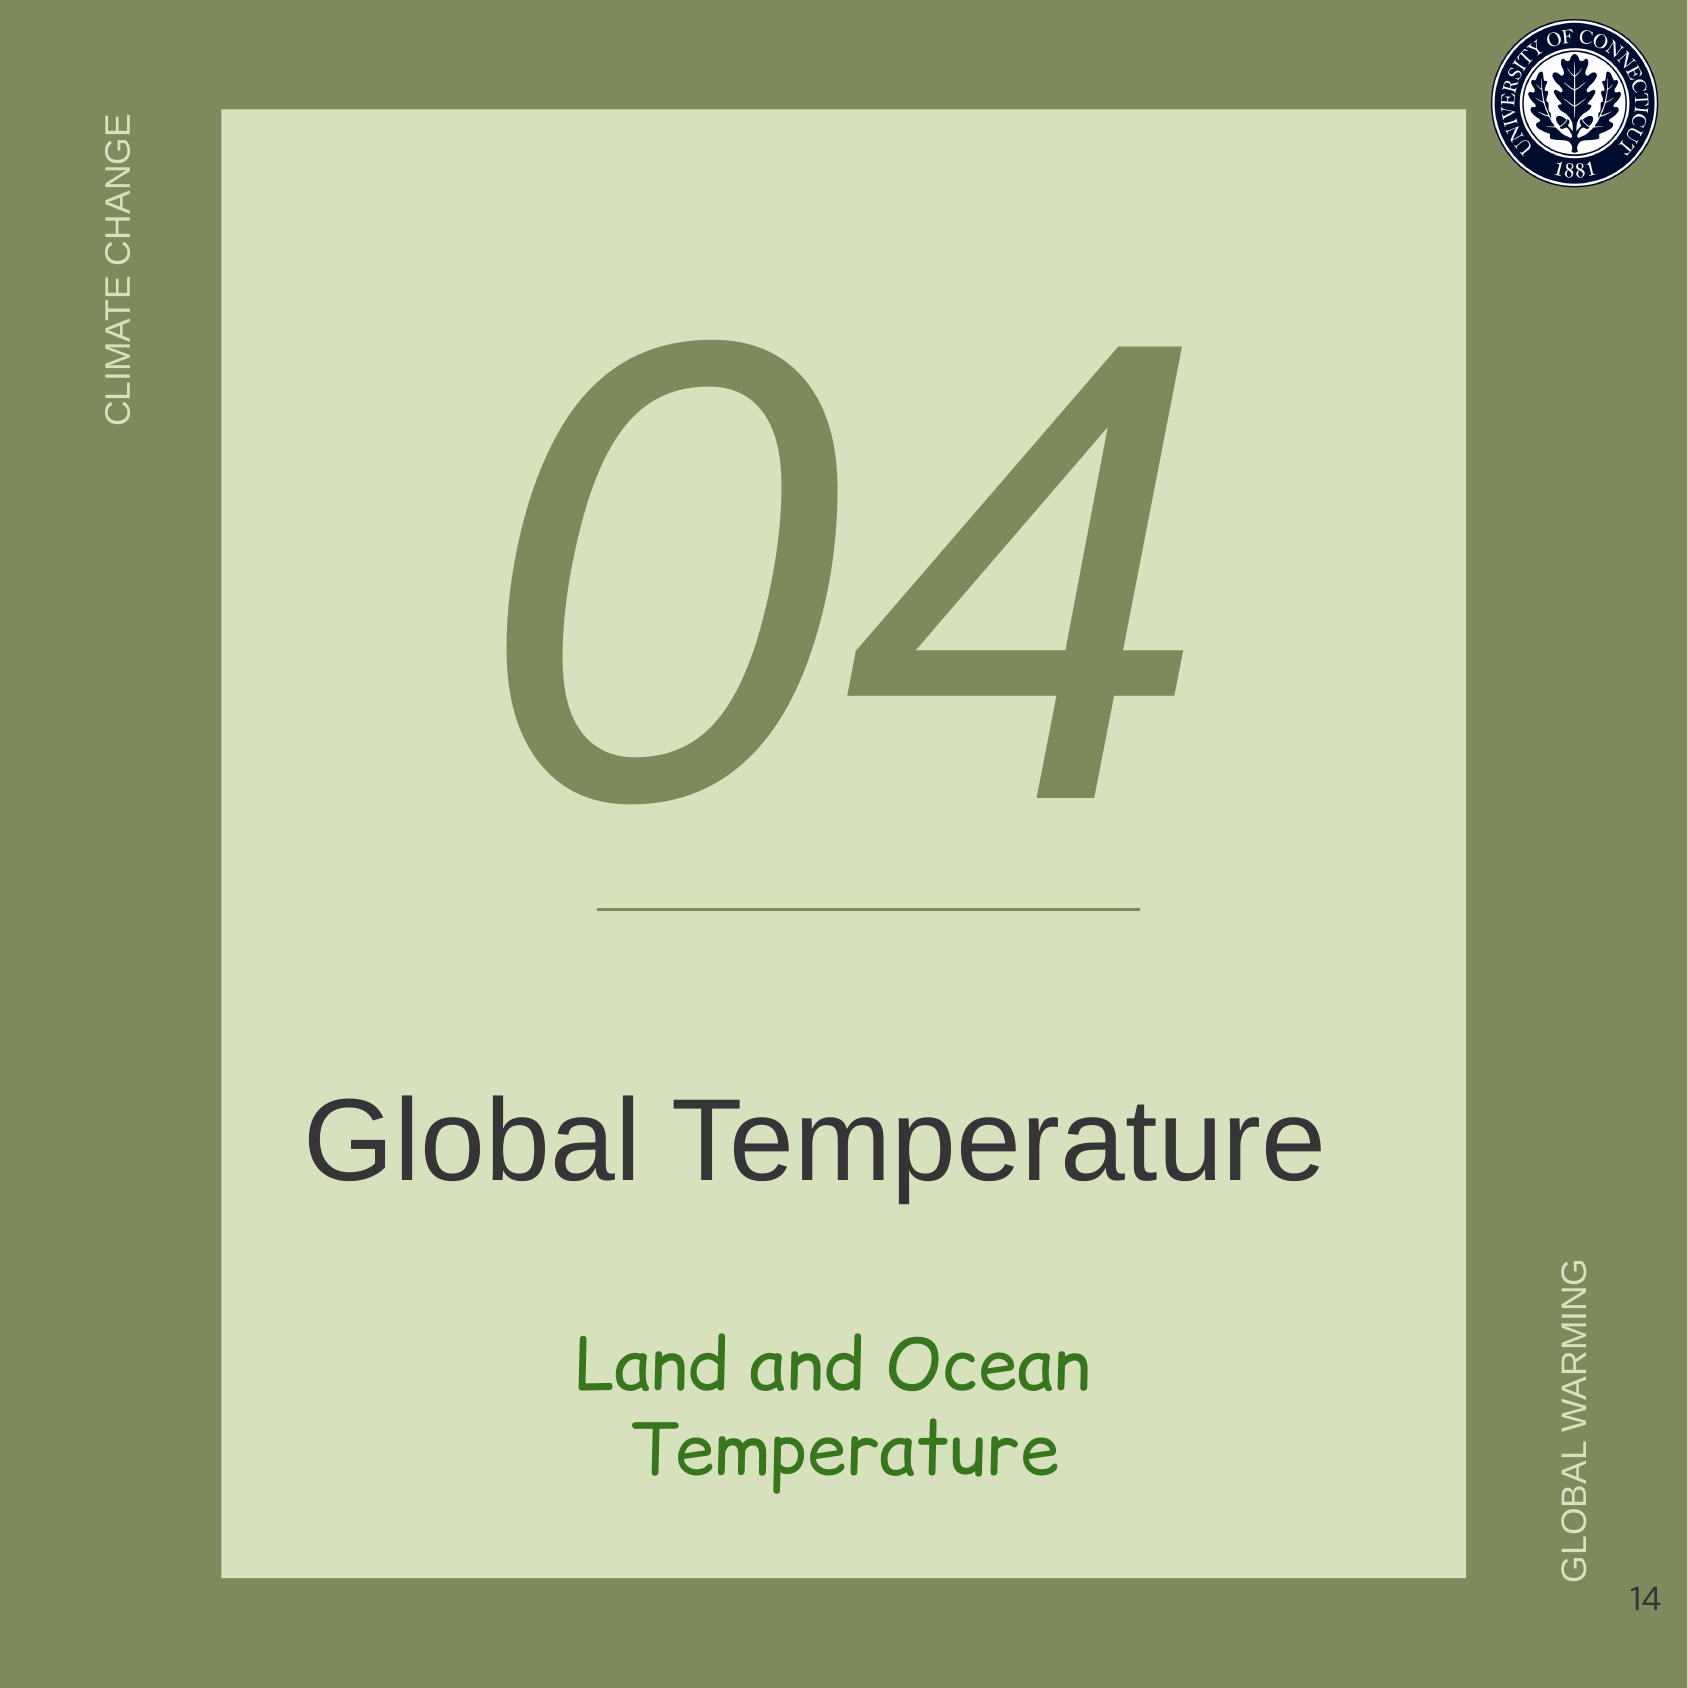

04
# Global Temperature
Land and Ocean
Temperature
14